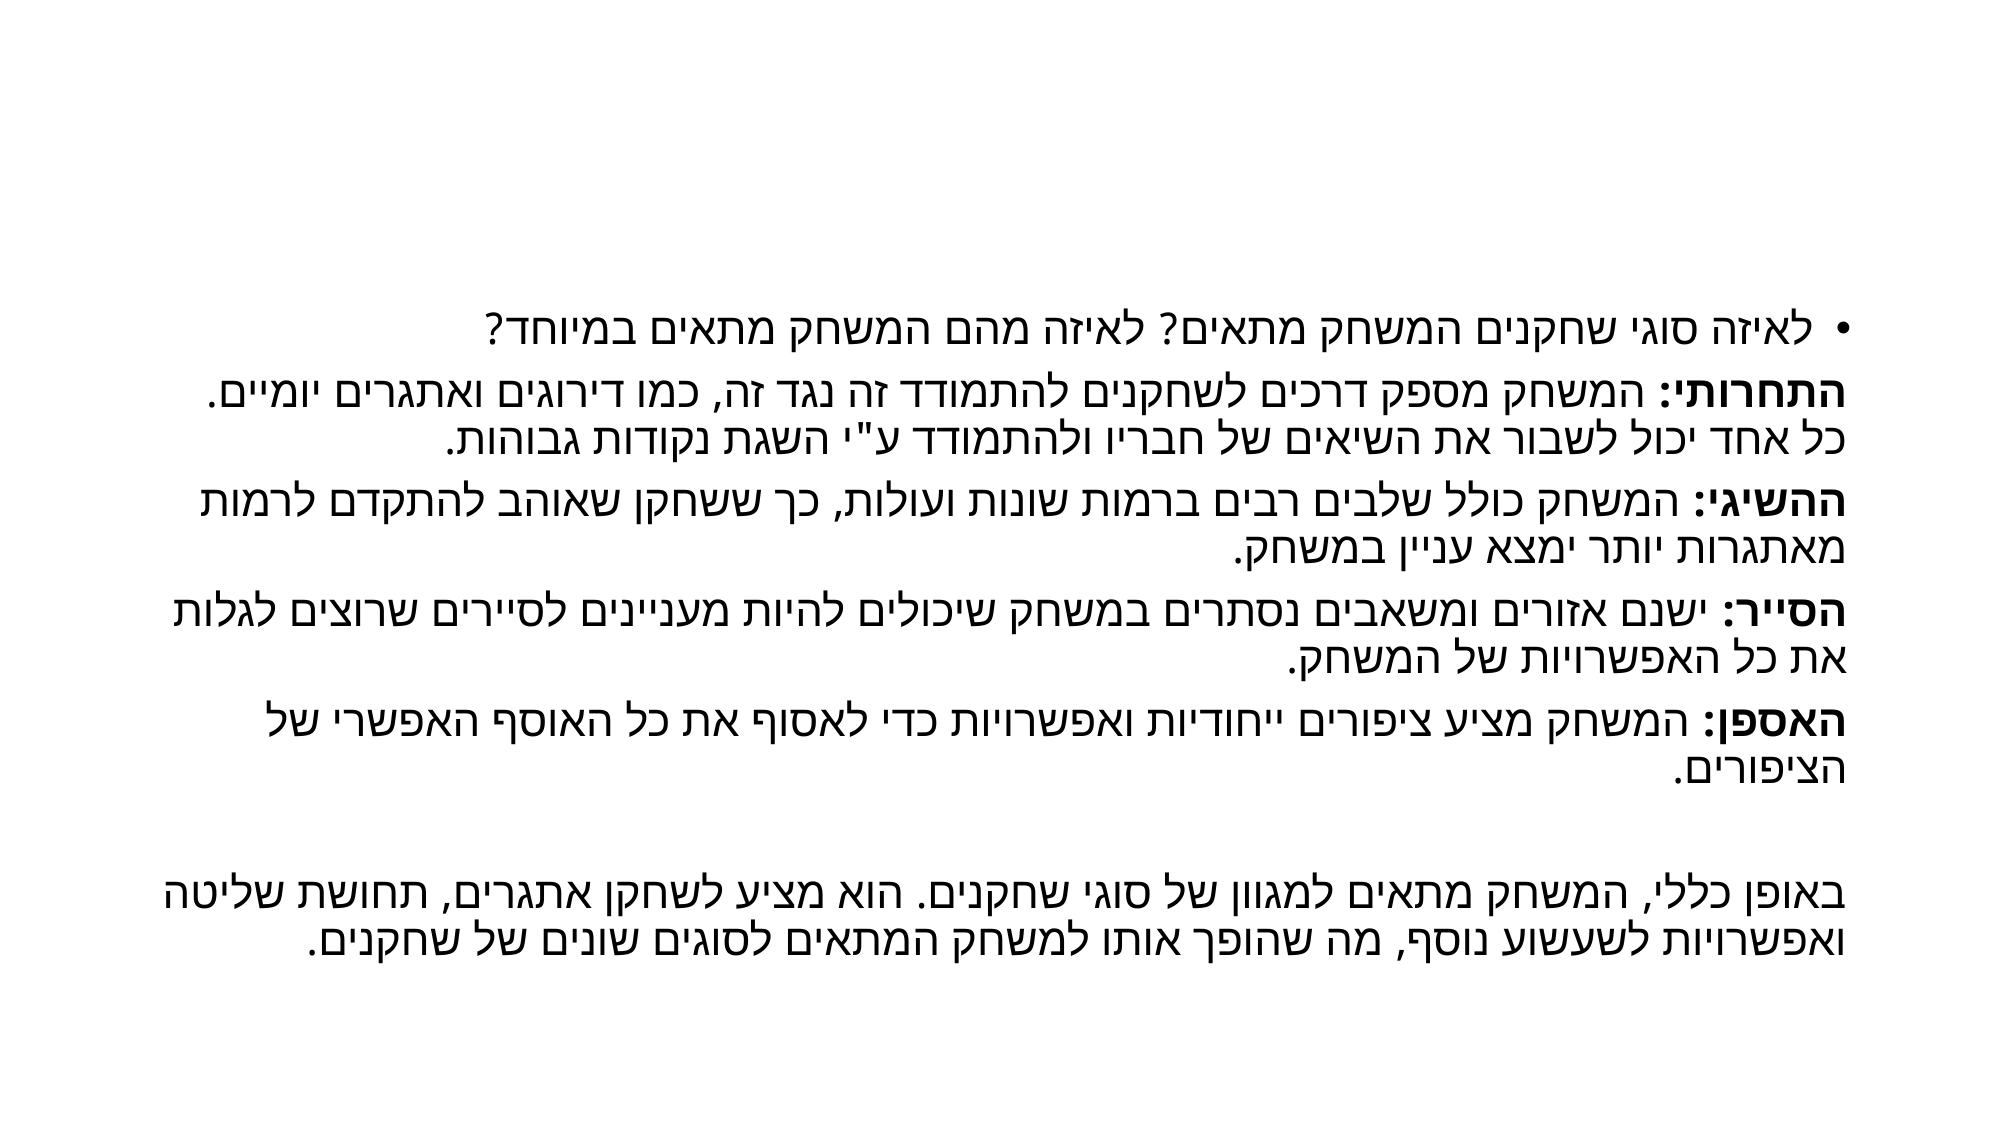

#
לאיזה סוגי שחקנים המשחק מתאים? לאיזה מהם המשחק מתאים במיוחד?
התחרותי: המשחק מספק דרכים לשחקנים להתמודד זה נגד זה, כמו דירוגים ואתגרים יומיים. כל אחד יכול לשבור את השיאים של חבריו ולהתמודד ע"י השגת נקודות גבוהות.
ההשיגי: המשחק כולל שלבים רבים ברמות שונות ועולות, כך ששחקן שאוהב להתקדם לרמות מאתגרות יותר ימצא עניין במשחק.
הסייר: ישנם אזורים ומשאבים נסתרים במשחק שיכולים להיות מעניינים לסיירים שרוצים לגלות את כל האפשרויות של המשחק.
האספן: המשחק מציע ציפורים ייחודיות ואפשרויות כדי לאסוף את כל האוסף האפשרי של הציפורים.

באופן כללי, המשחק מתאים למגוון של סוגי שחקנים. הוא מציע לשחקן אתגרים, תחושת שליטה ואפשרויות לשעשוע נוסף, מה שהופך אותו למשחק המתאים לסוגים שונים של שחקנים.